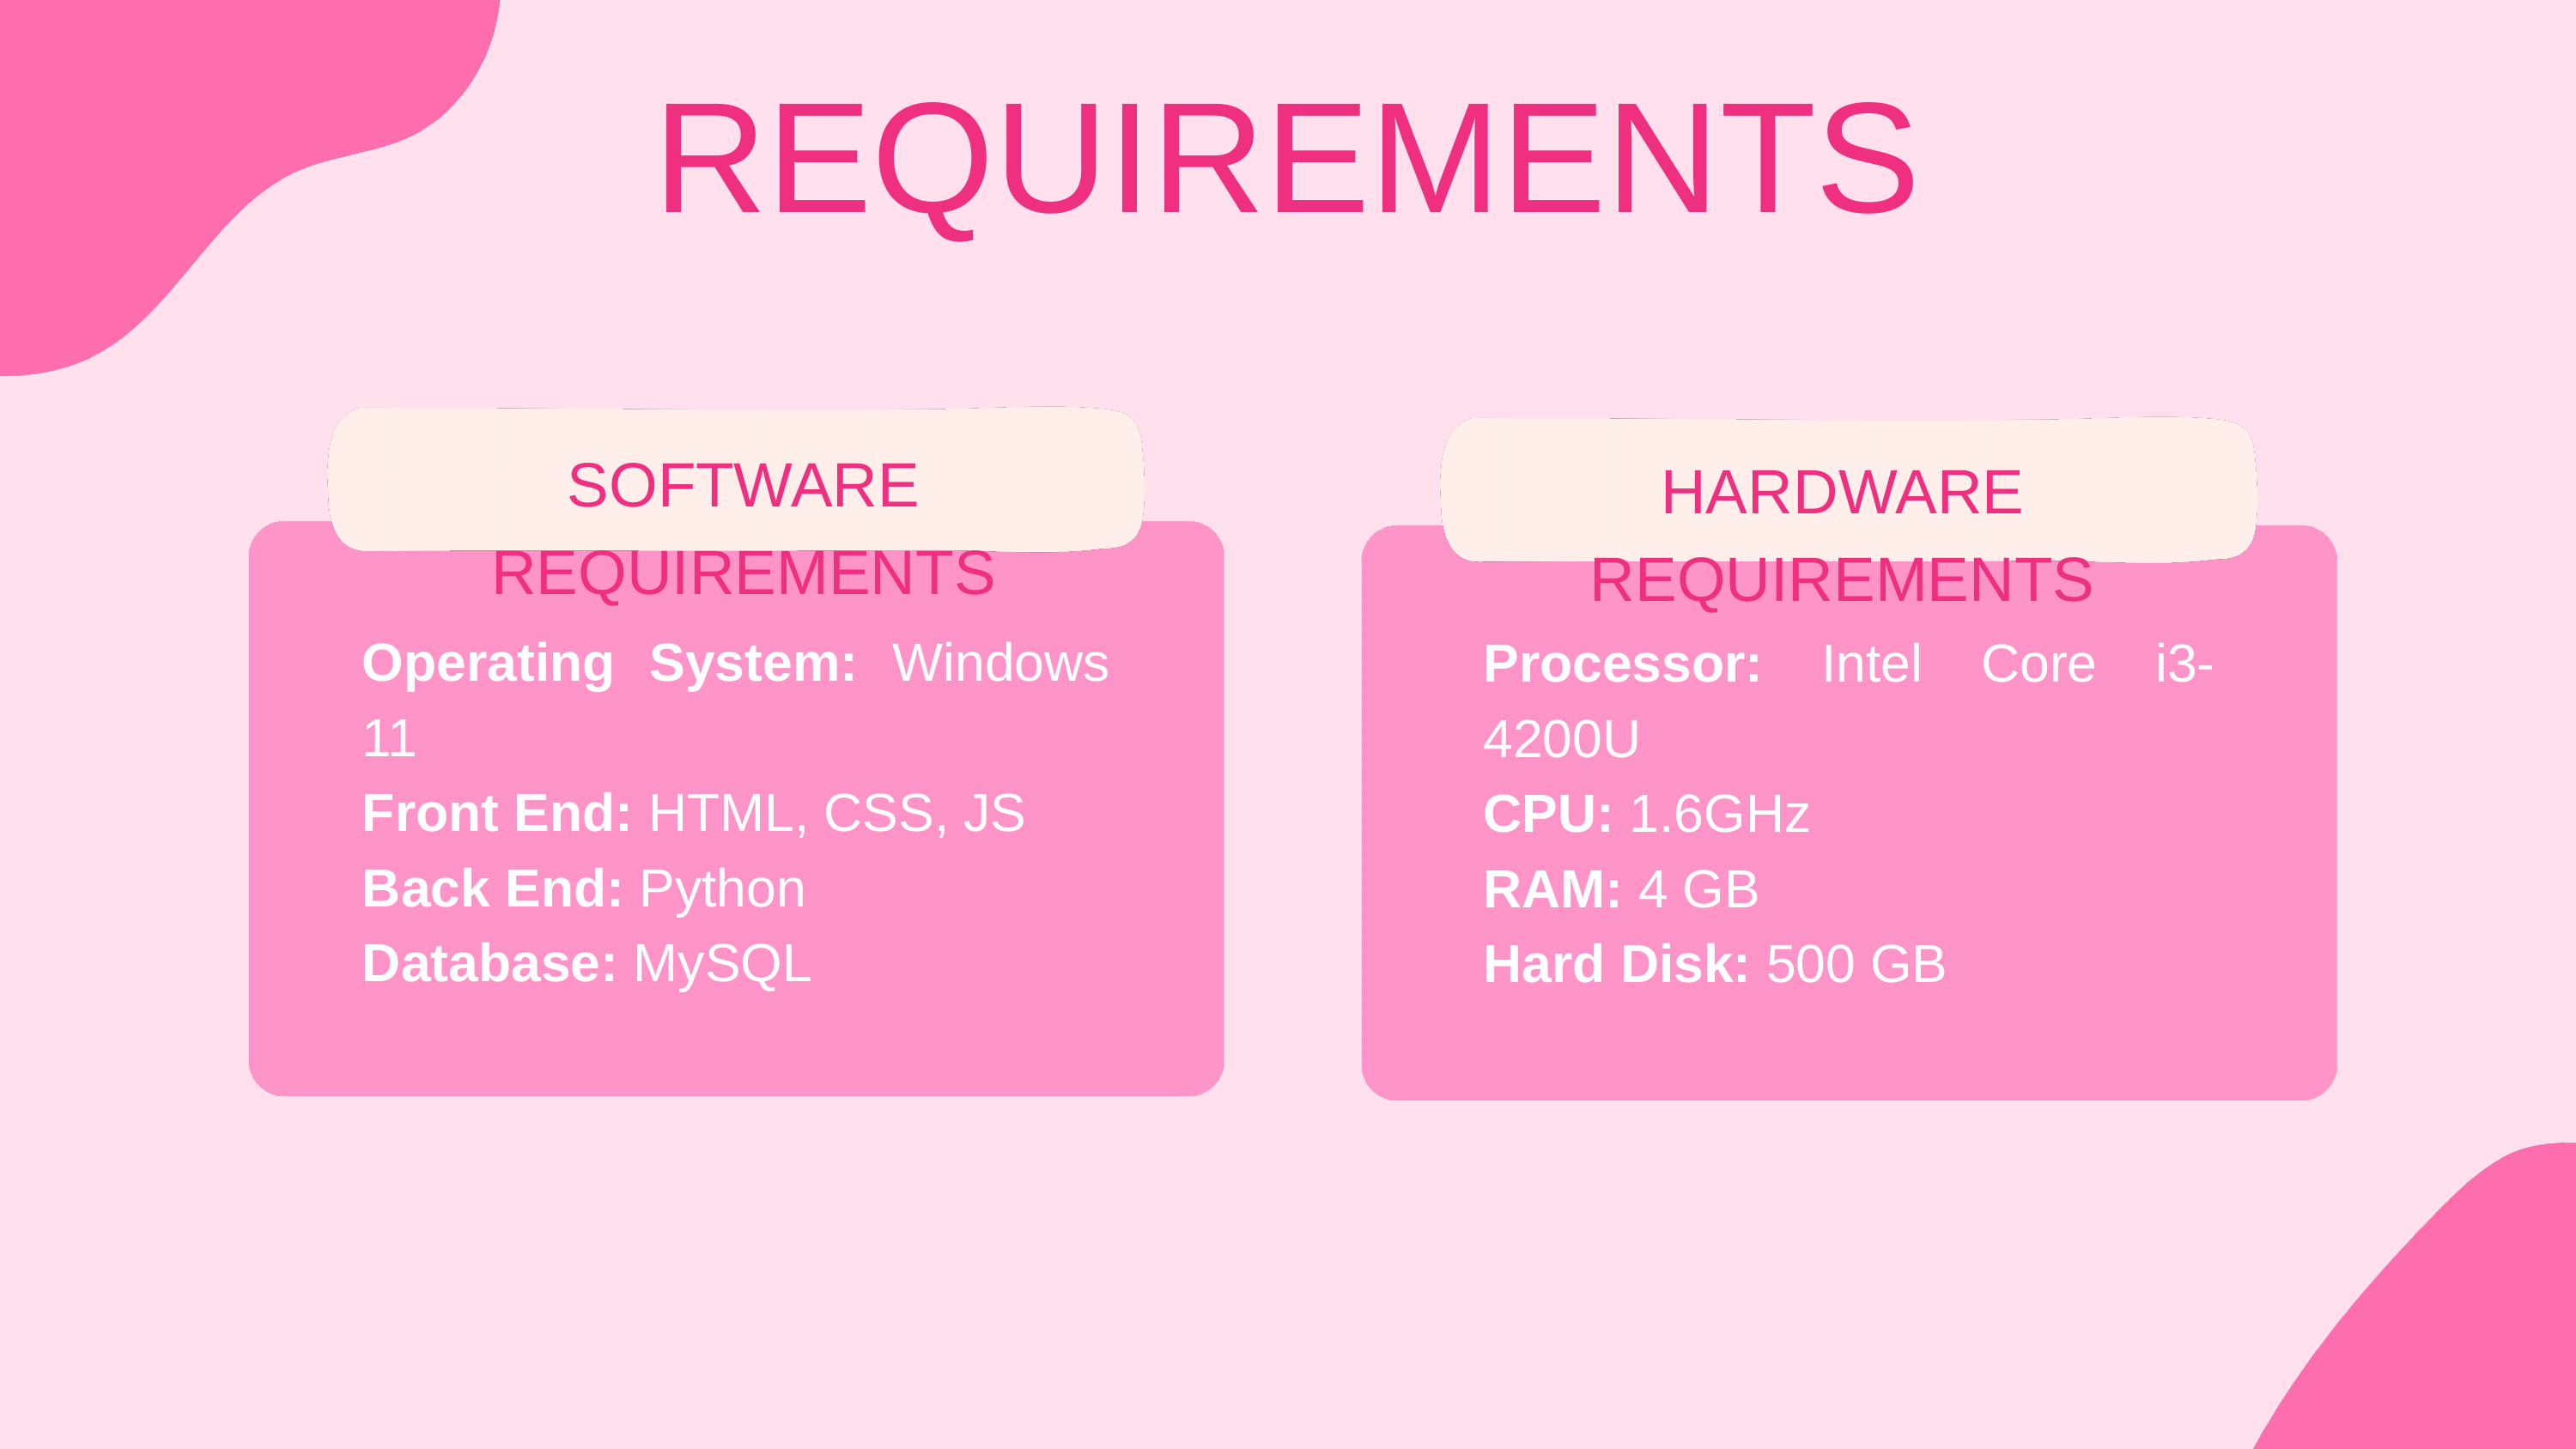

REQUIREMENTS

Accuracy

Limited Accuracy due to high false positive or false negative rates

SOFTWARE REQUIREMENTS
HARDWARE REQUIREMENTS

CONTEXT

Operating System: Windows 11
Front End: HTML, CSS, JS
Back End: Python
Database: MySQL

Processor: Intel Core i3-4200U
CPU: 1.6GHz
RAM: 4 GB
Hard Disk: 500 GB

Many current systems may not understand the context of reviews or nuances in review language

scalability

Failed to handle large volumes of data leading to slower processing